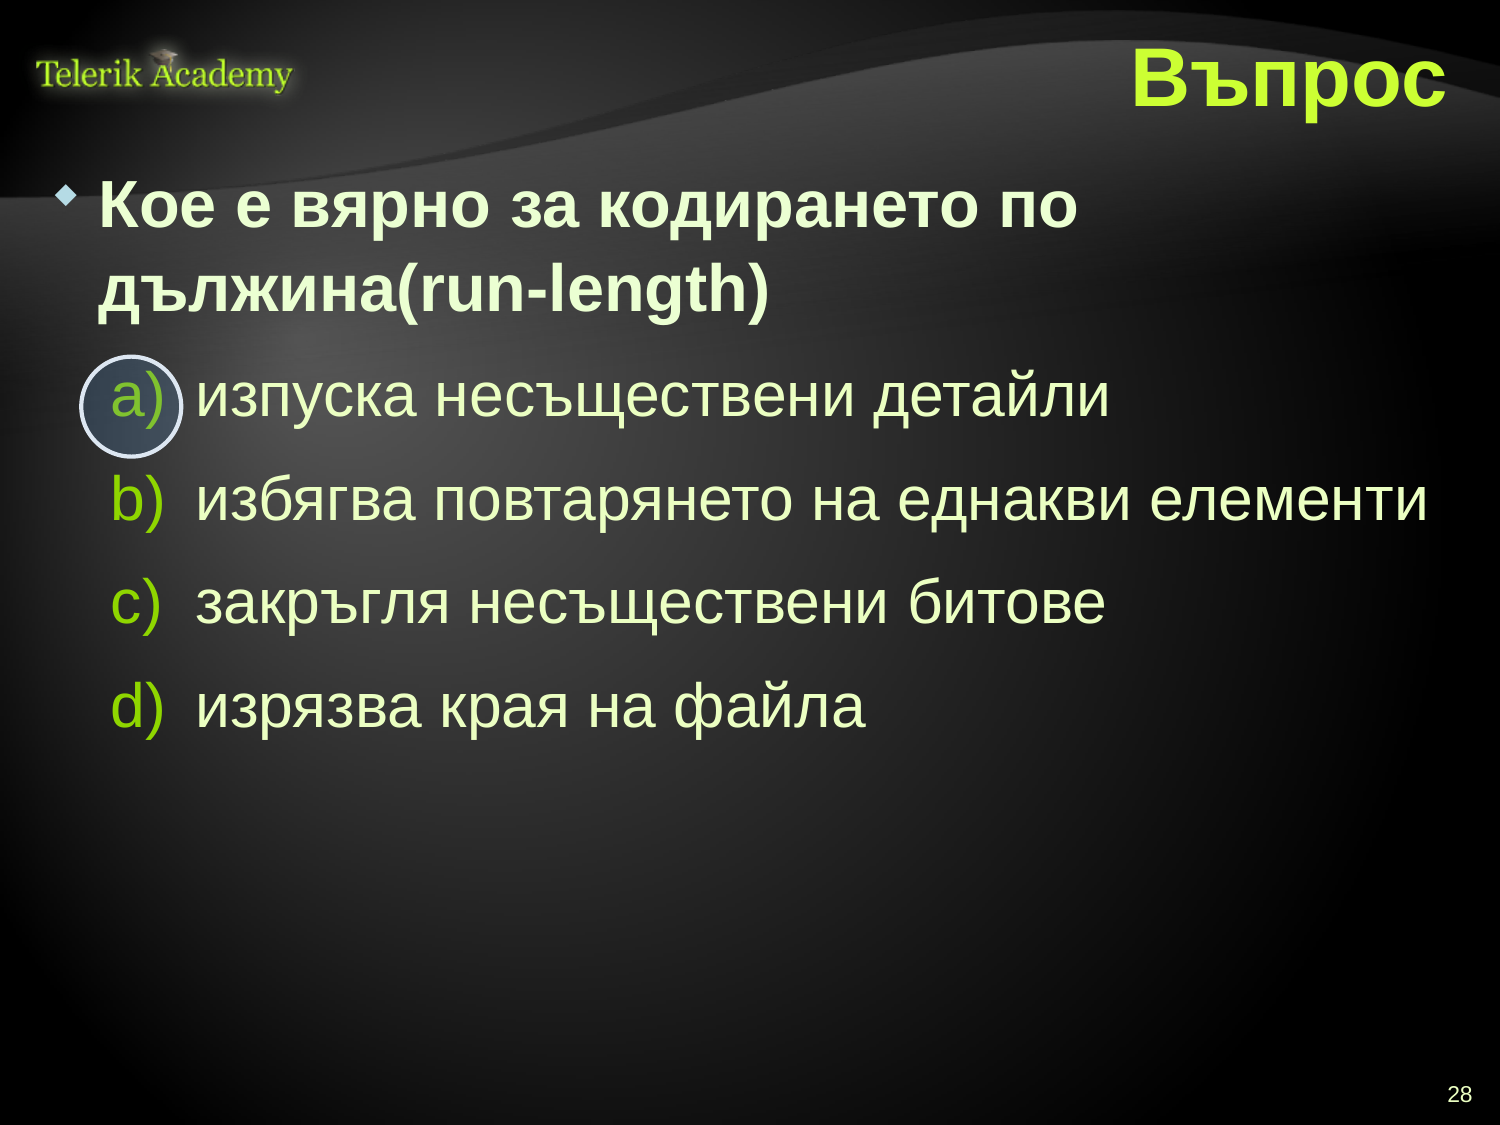

# Въпрос
Кое е вярно за кодирането по дължина(run-length)
изпуска несъществени детайли
избягва повтарянето на еднакви елементи
закръгля несъществени битове
изрязва края на файла

28